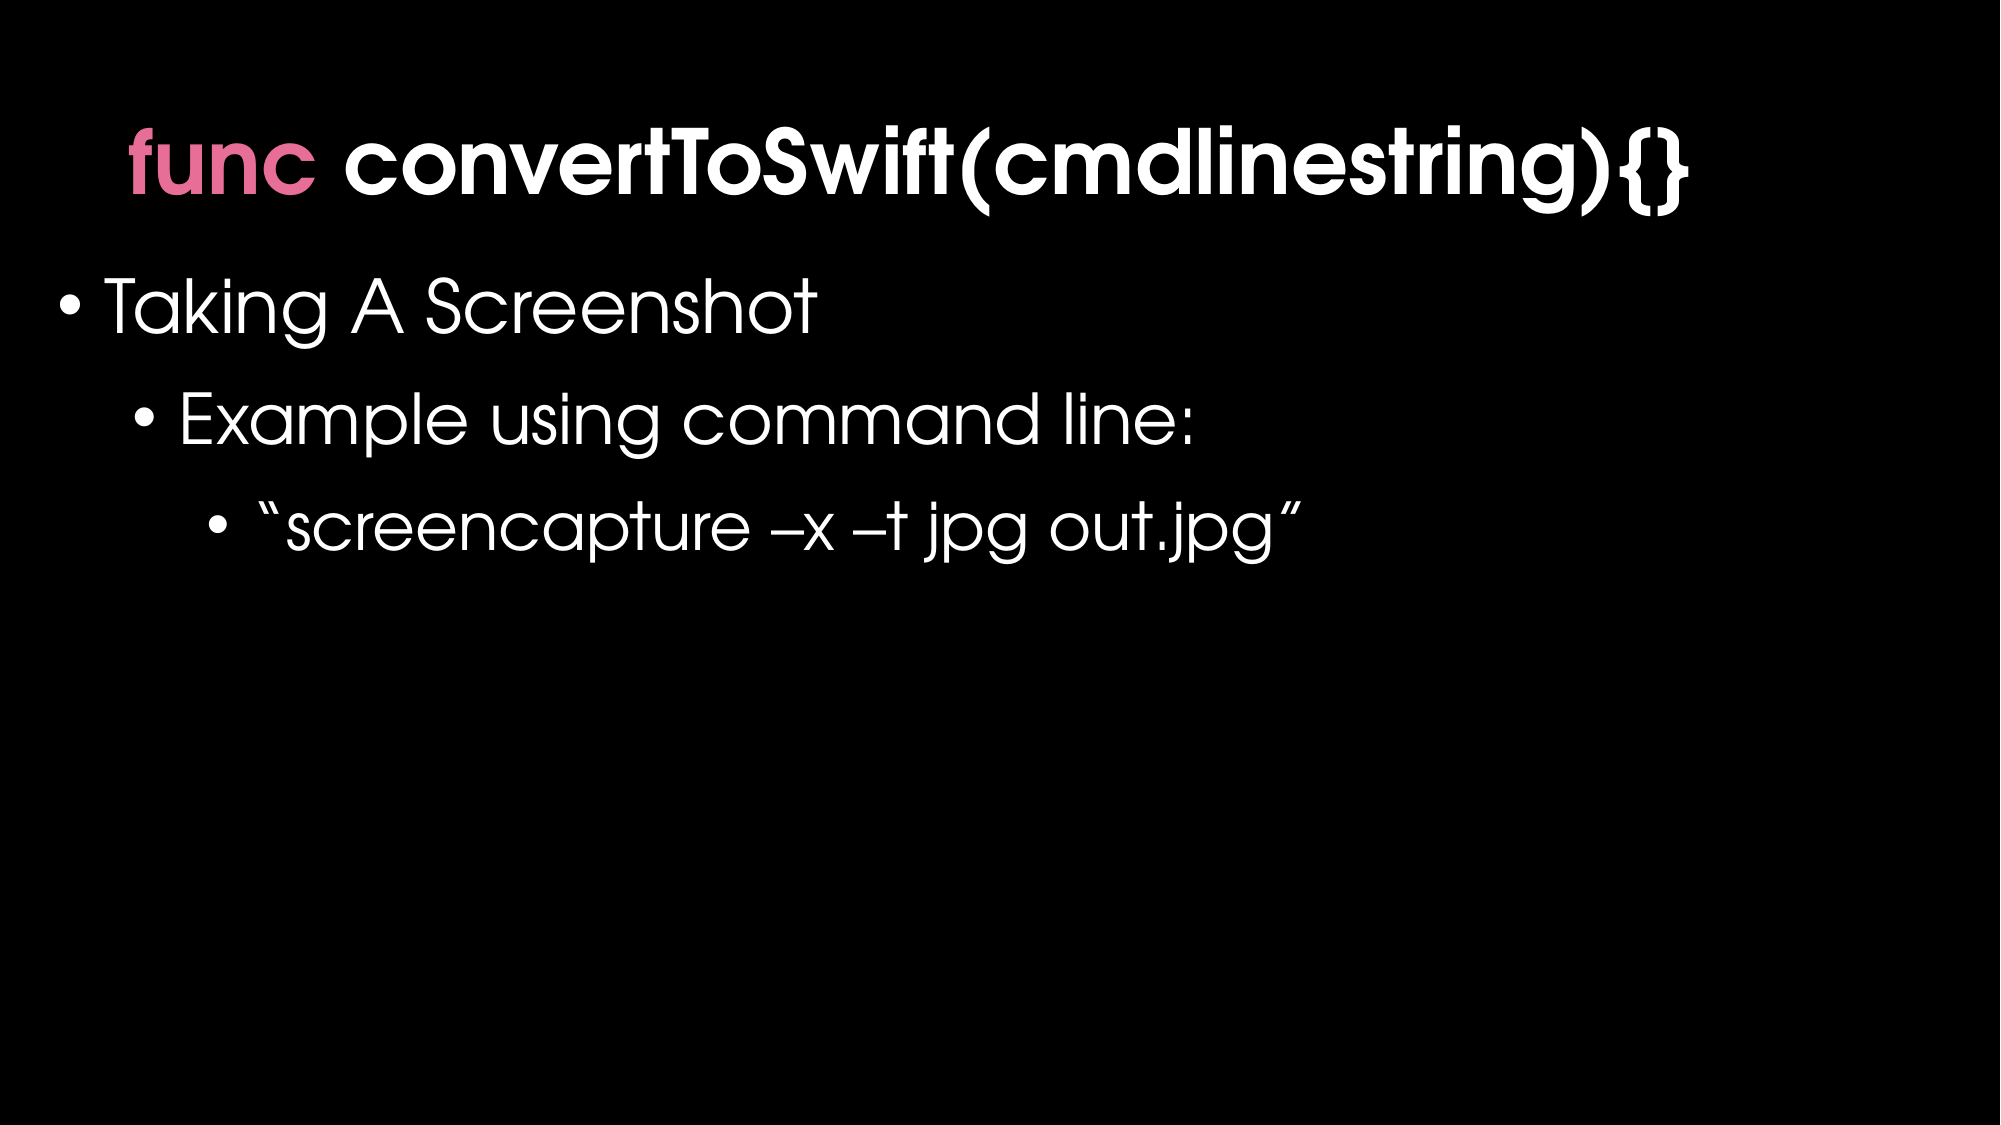

# func convertToSwift(cmdlinestring){}
Taking A Screenshot
Example using command line:
“screencapture –x –t jpg out.jpg”